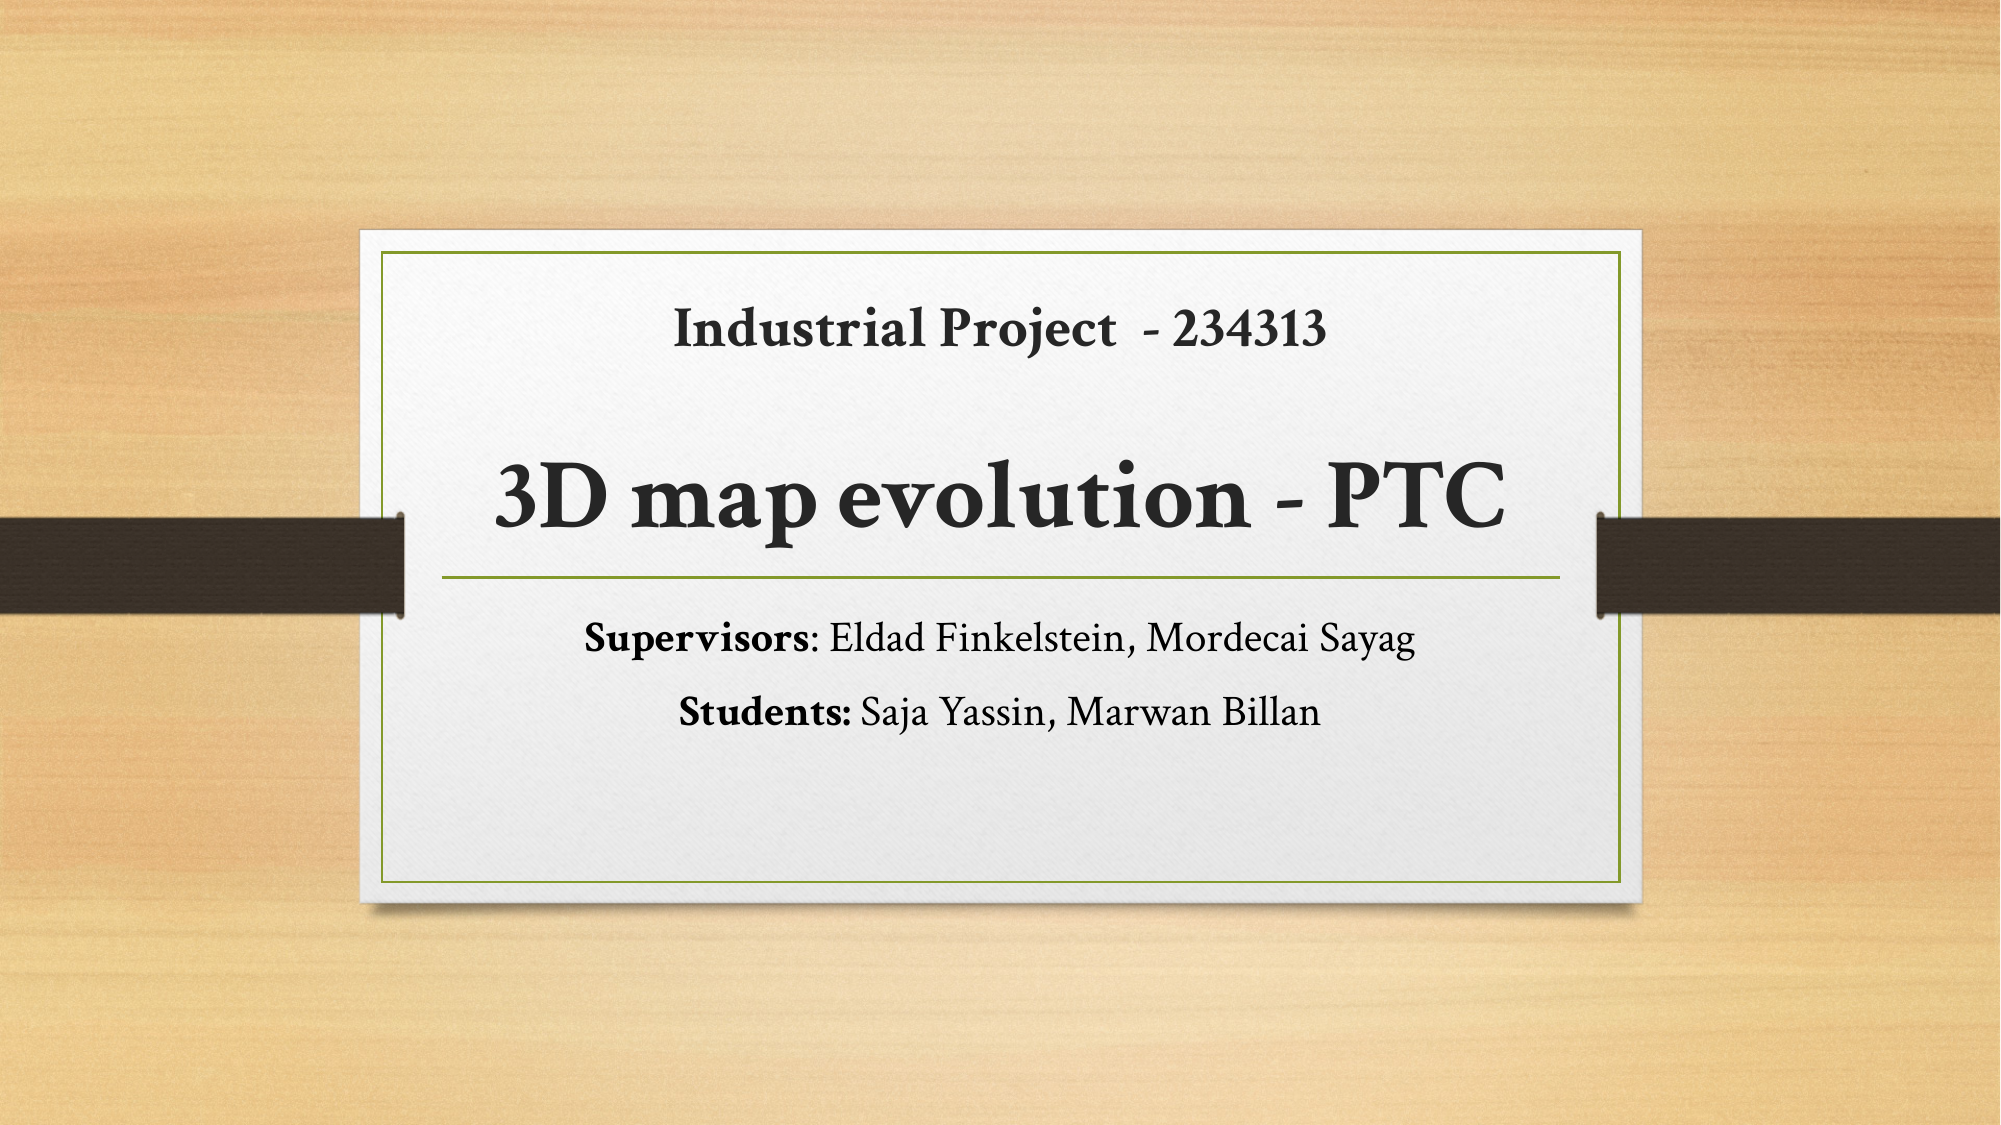

# Industrial Project  - 234313 3D map evolution - PTC
Supervisors: Eldad Finkelstein, Mordecai Sayag
Students: Saja Yassin, Marwan Billan